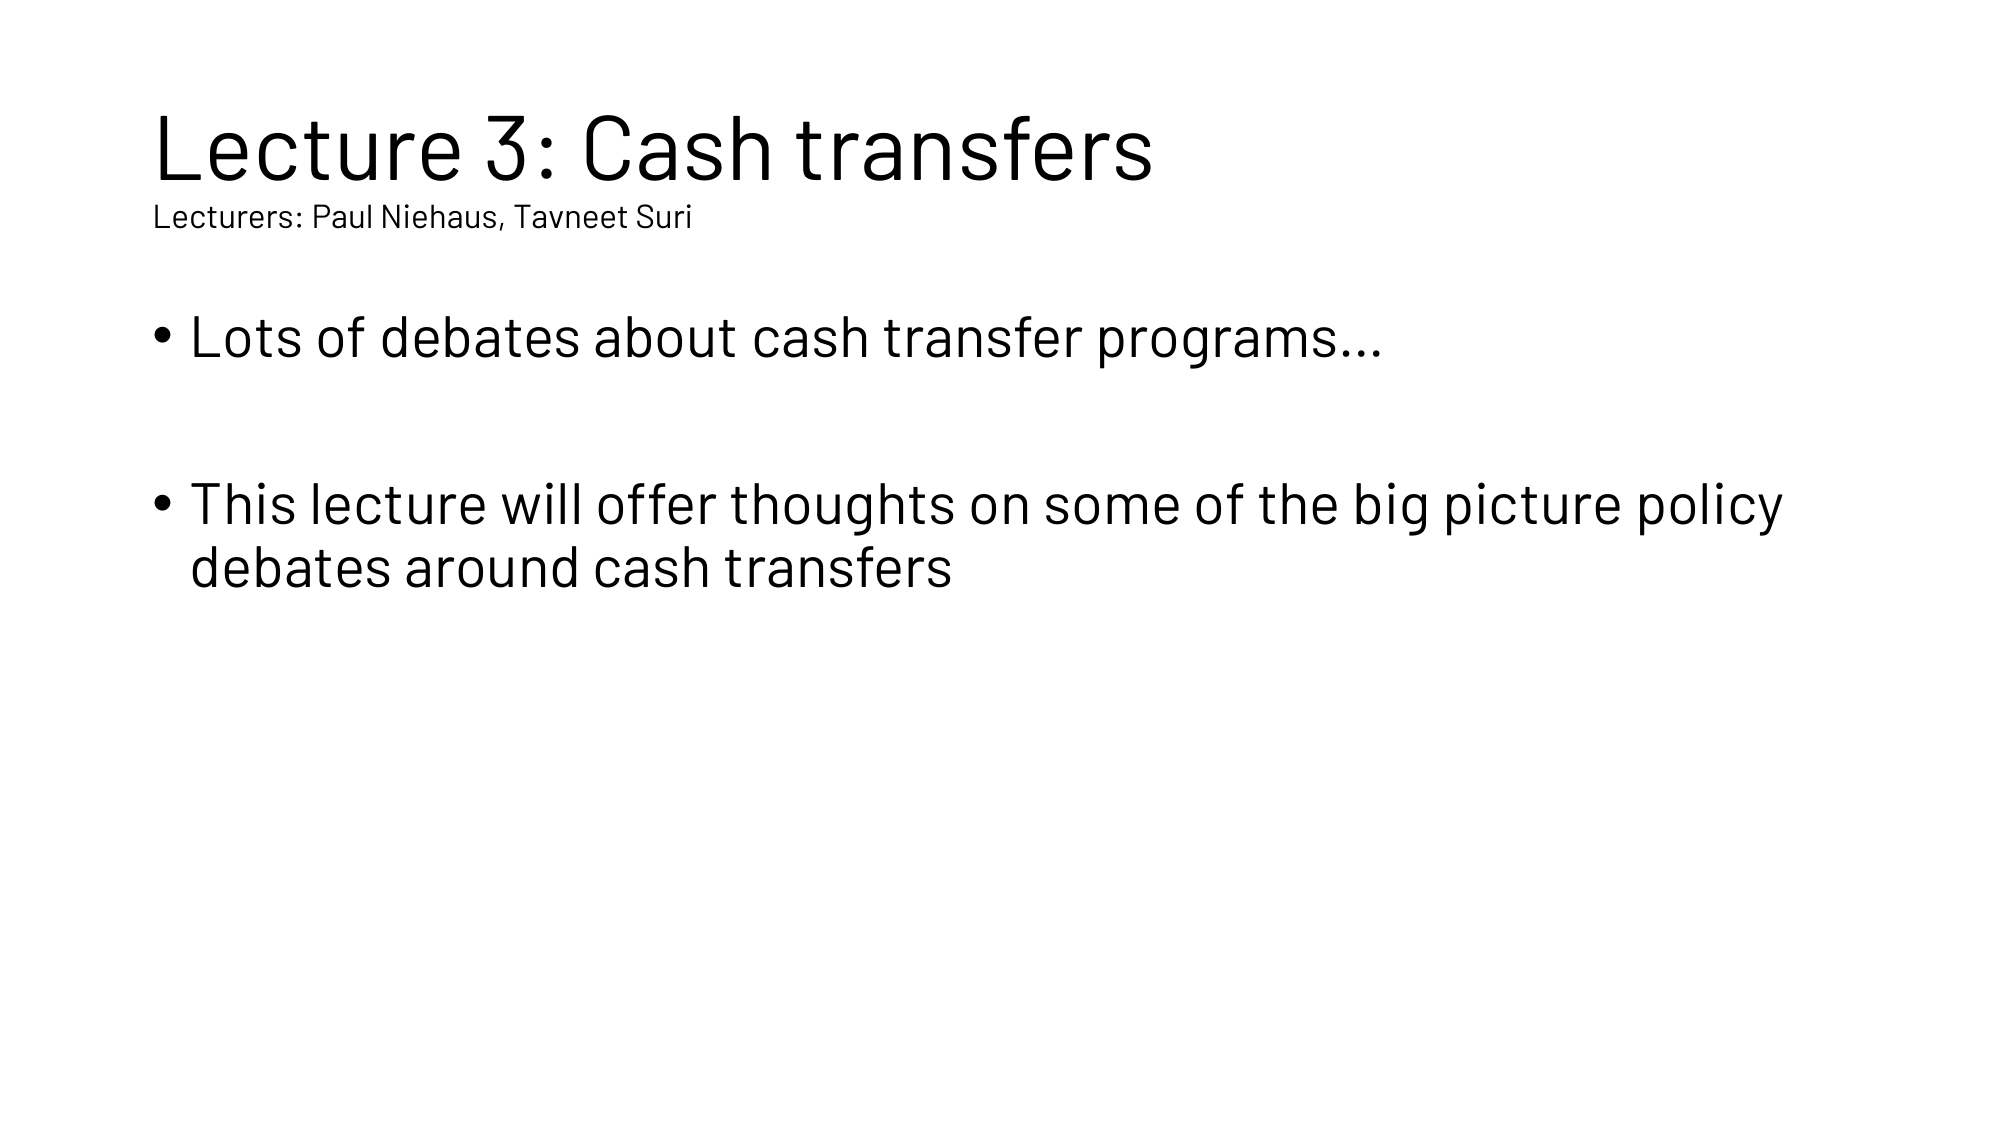

# Lecture 3: Cash transfers Lecturers: Paul Niehaus, Tavneet Suri
Lots of debates about cash transfer programs…

This lecture will offer thoughts on some of the big picture policy debates around cash transfers